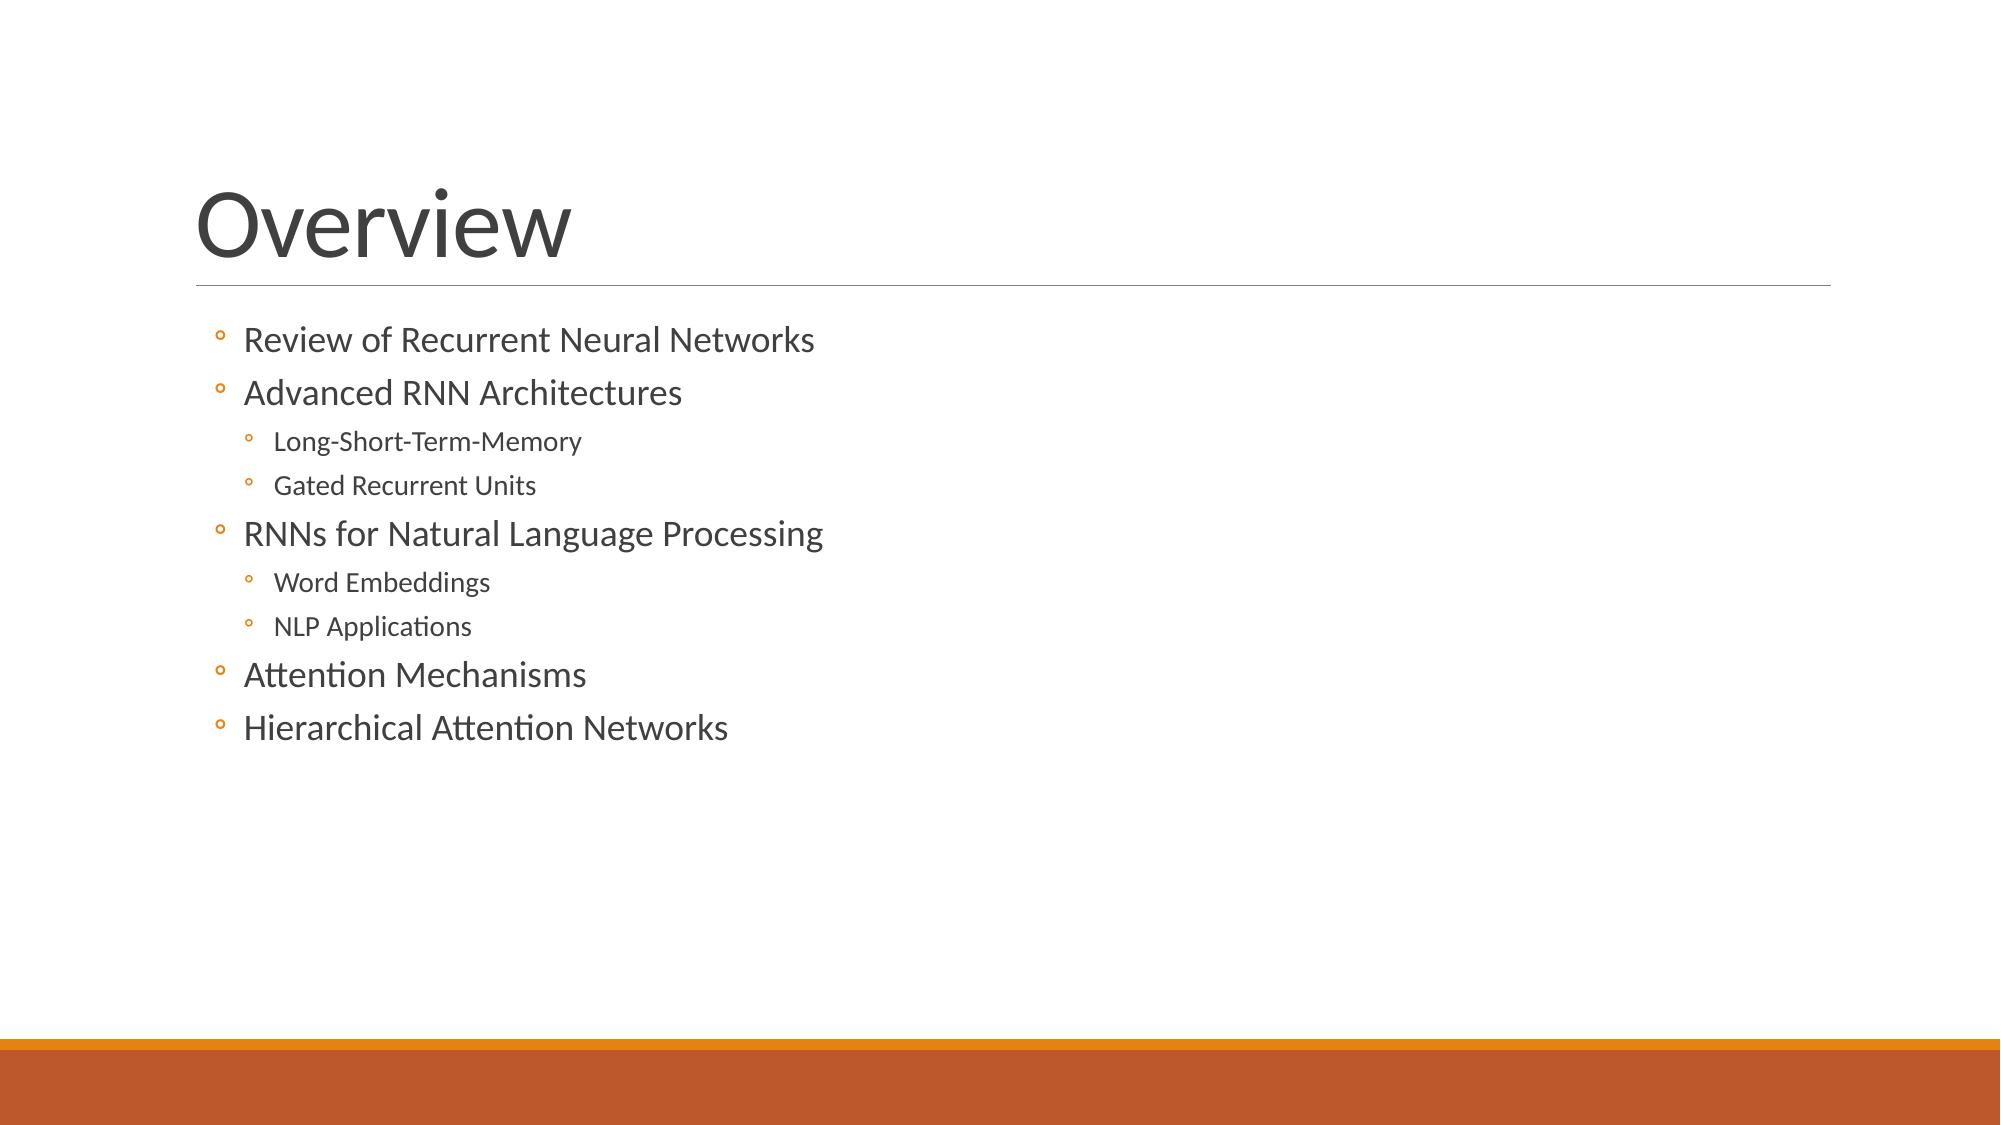

# Overview
Review of Recurrent Neural Networks
Advanced RNN Architectures
Long-Short-Term-Memory
Gated Recurrent Units
RNNs for Natural Language Processing
Word Embeddings
NLP Applications
Attention Mechanisms
Hierarchical Attention Networks